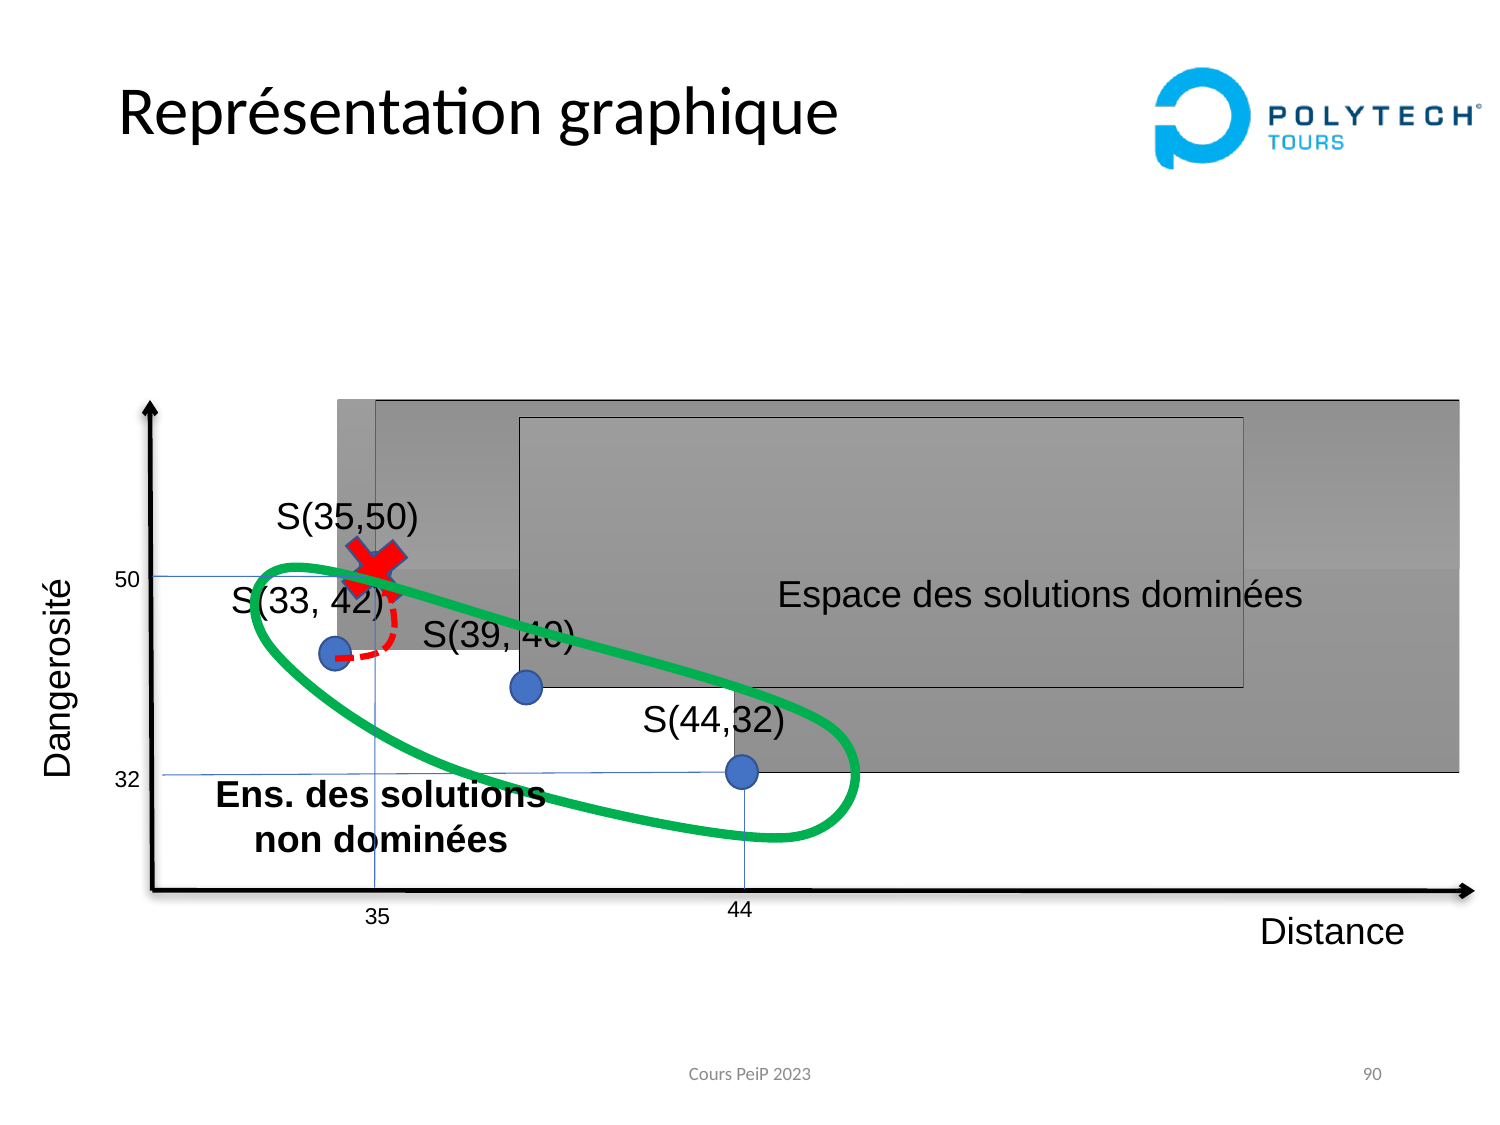

# Représentation graphique

S(35,50)

50
Espace des solutions dominées

S(33, 42)

S(39, 40)

Dangerosité
S(44,32)

32
Ens. des solutions non dominées
44
35
Distance
Cours PeiP 2023
90